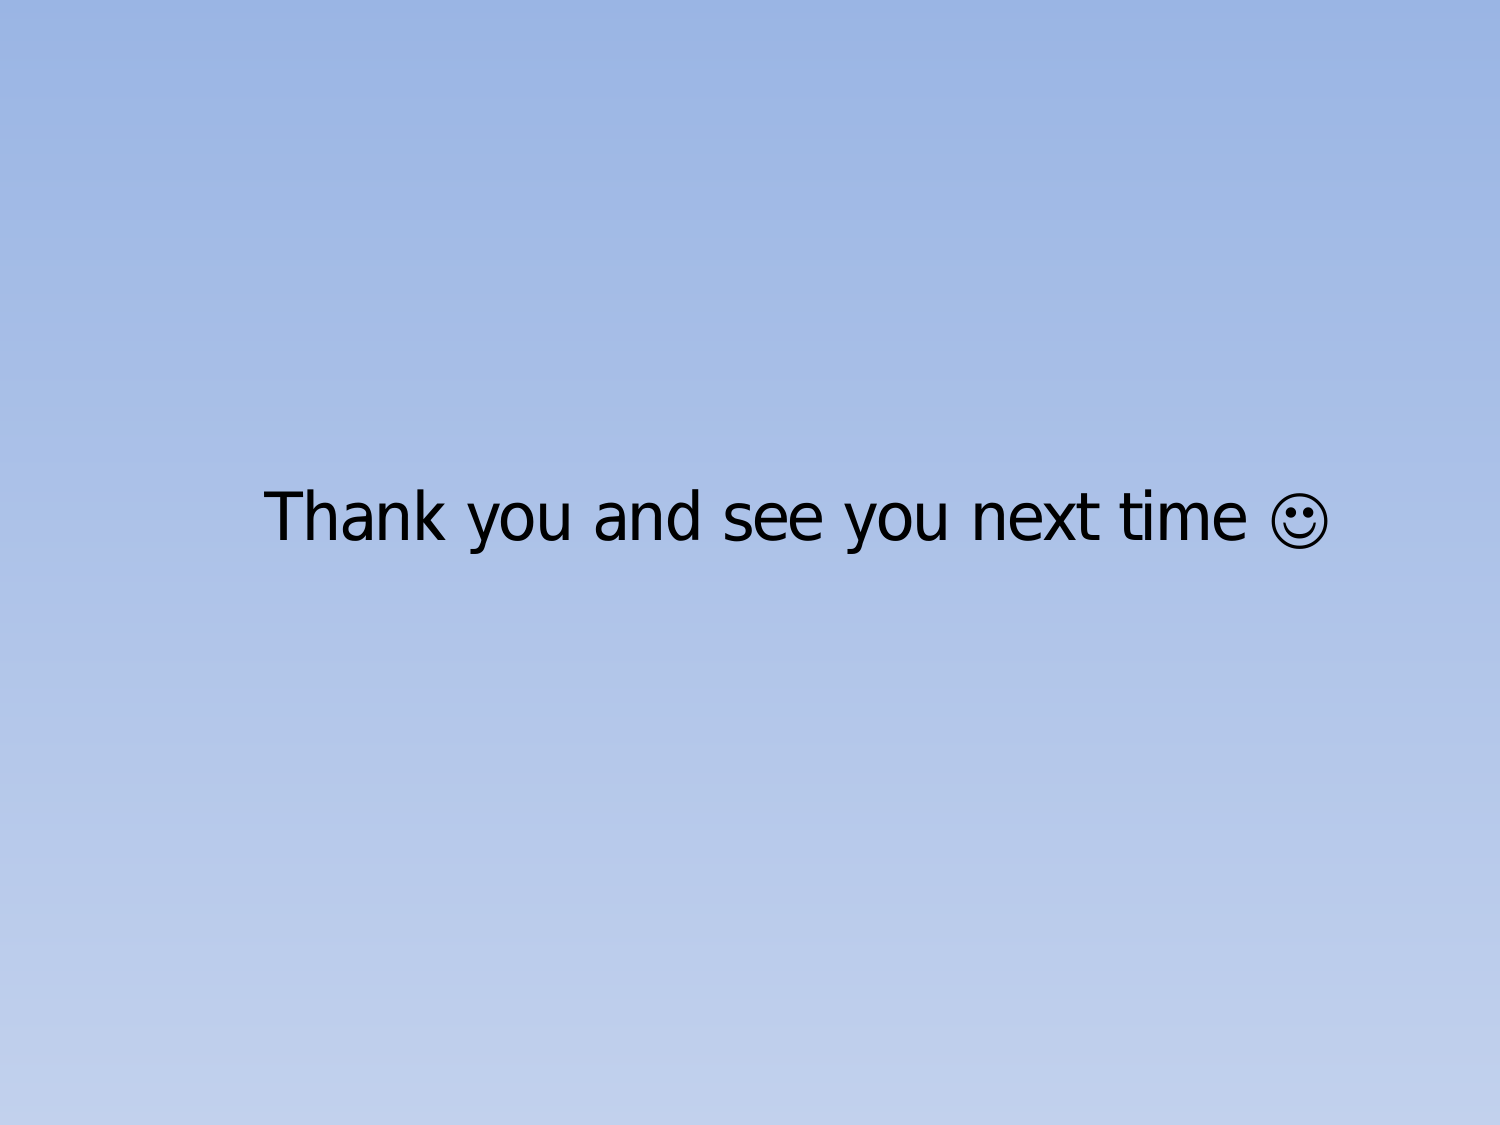

Thank you and see you next time ☺